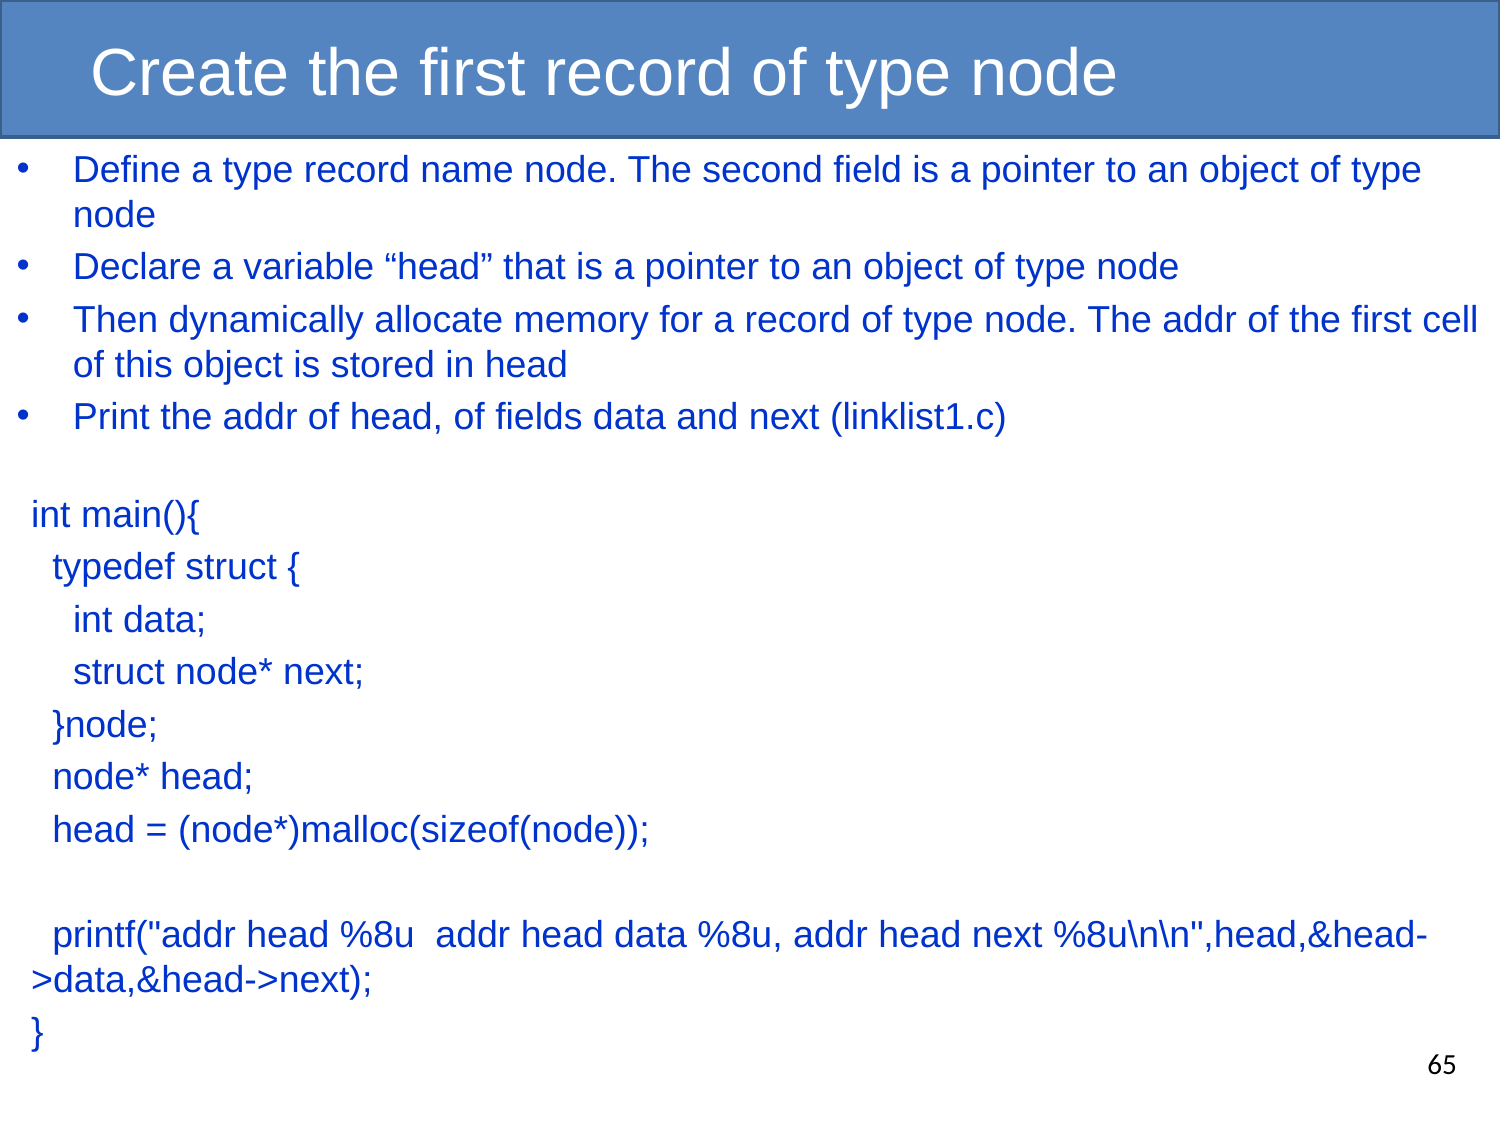

# Create the first record of type node
Define a type record name node. The second field is a pointer to an object of type node
Declare a variable “head” that is a pointer to an object of type node
Then dynamically allocate memory for a record of type node. The addr of the first cell of this object is stored in head
Print the addr of head, of fields data and next (linklist1.c)
int main(){
  typedef struct {
    int data;
    struct node* next;
  }node;
  node* head;
  head = (node*)malloc(sizeof(node));

  printf("addr head %8u  addr head data %8u, addr head next %8u\n\n",head,&head->data,&head->next);
}
65